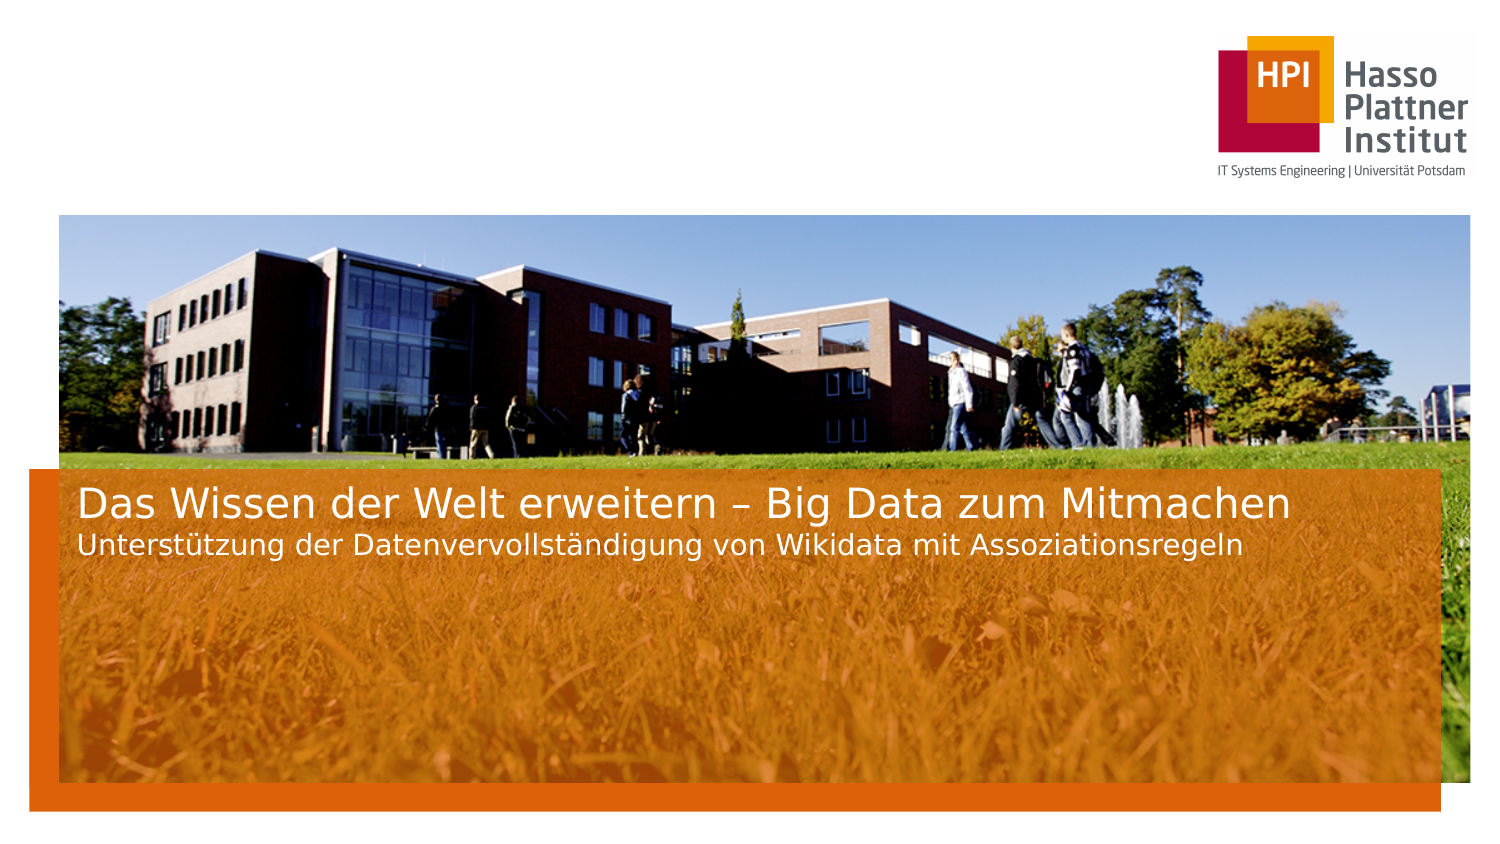

# Das Wissen der Welt erweitern – Big Data zum Mitmachen Unterstützung der Datenvervollständigung von Wikidata mit Assoziationsregeln